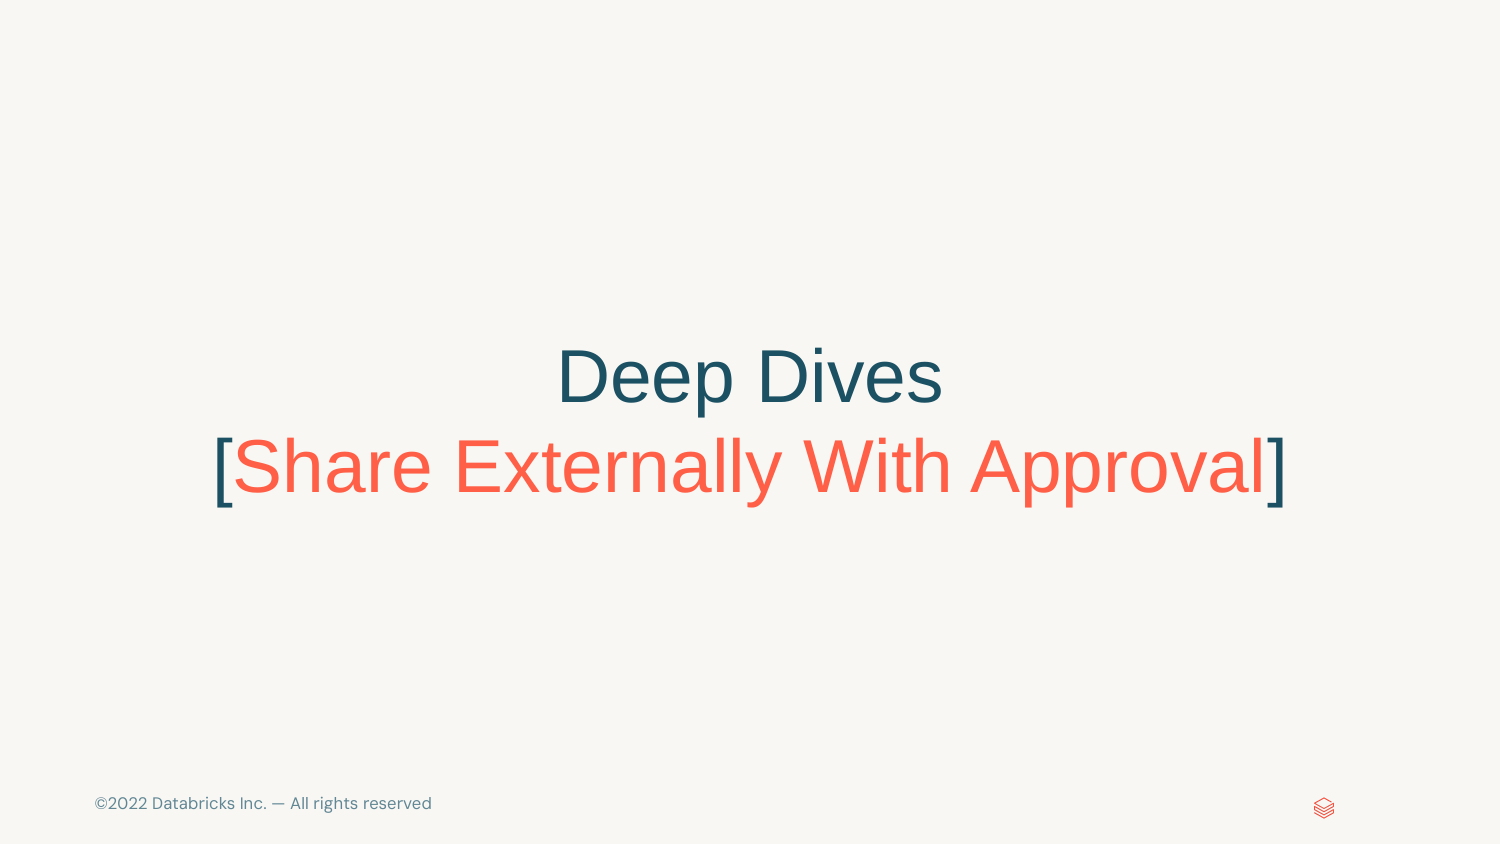

# Deep Dives
[Share Externally With Approval]